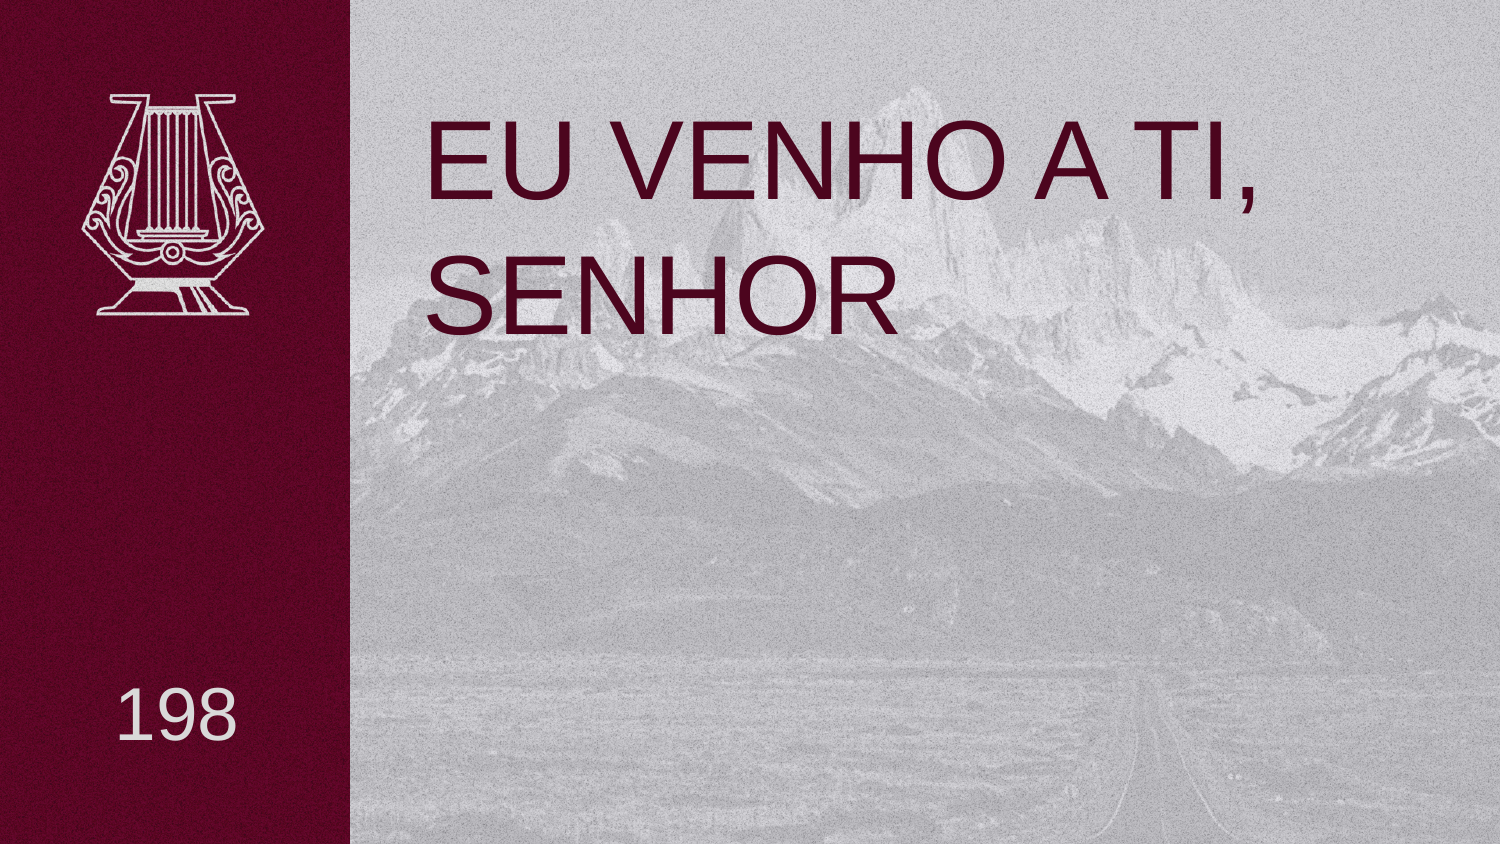

# EU VENHO A TI, SENHOR
198